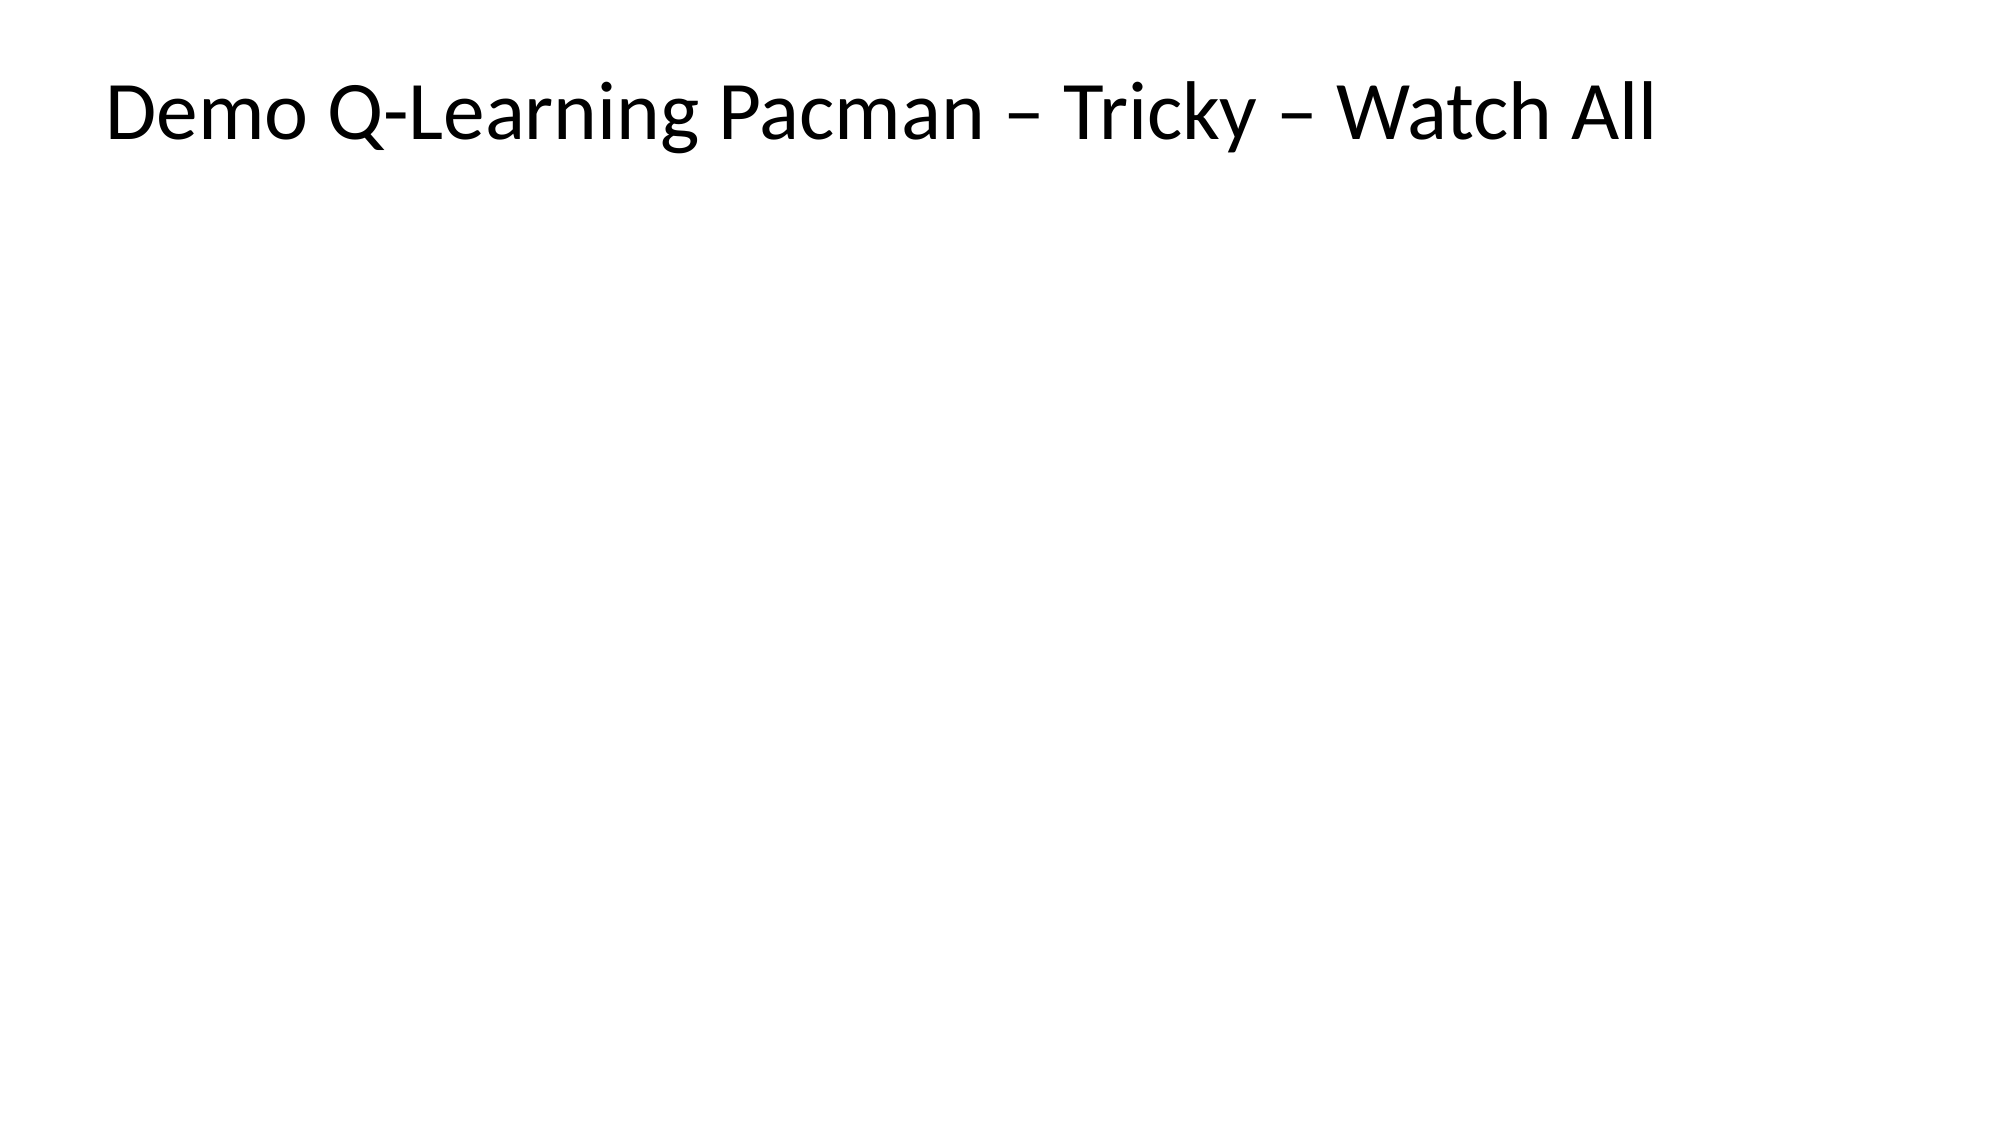

# Demo Q-Learning Pacman – Tricky – Watch All